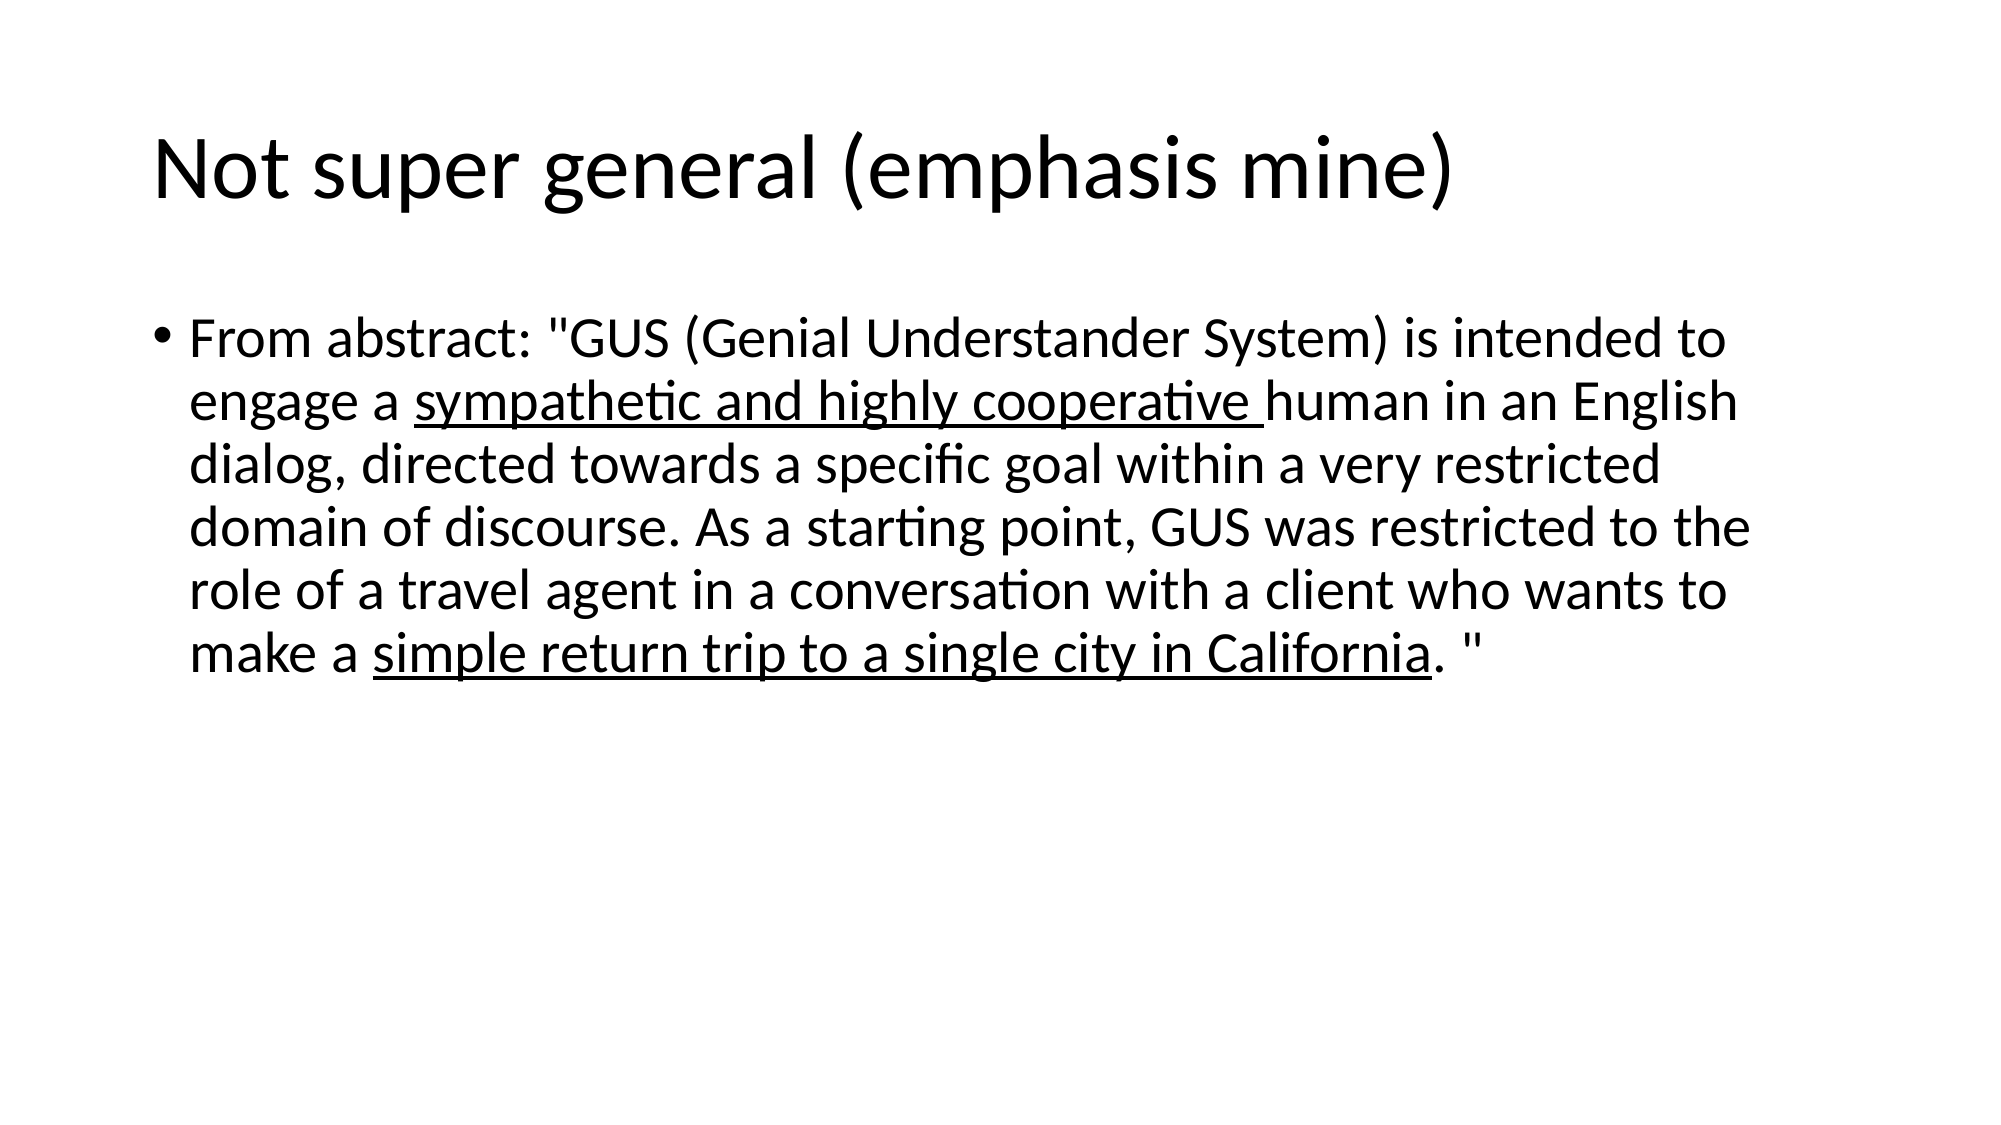

# Not super general (emphasis mine)
From abstract: "GUS (Genial Understander System) is intended to engage a sympathetic and highly cooperative human in an English dialog, directed towards a specific goal within a very restricted domain of discourse. As a starting point, GUS was restricted to the role of a travel agent in a conversation with a client who wants to make a simple return trip to a single city in California. "